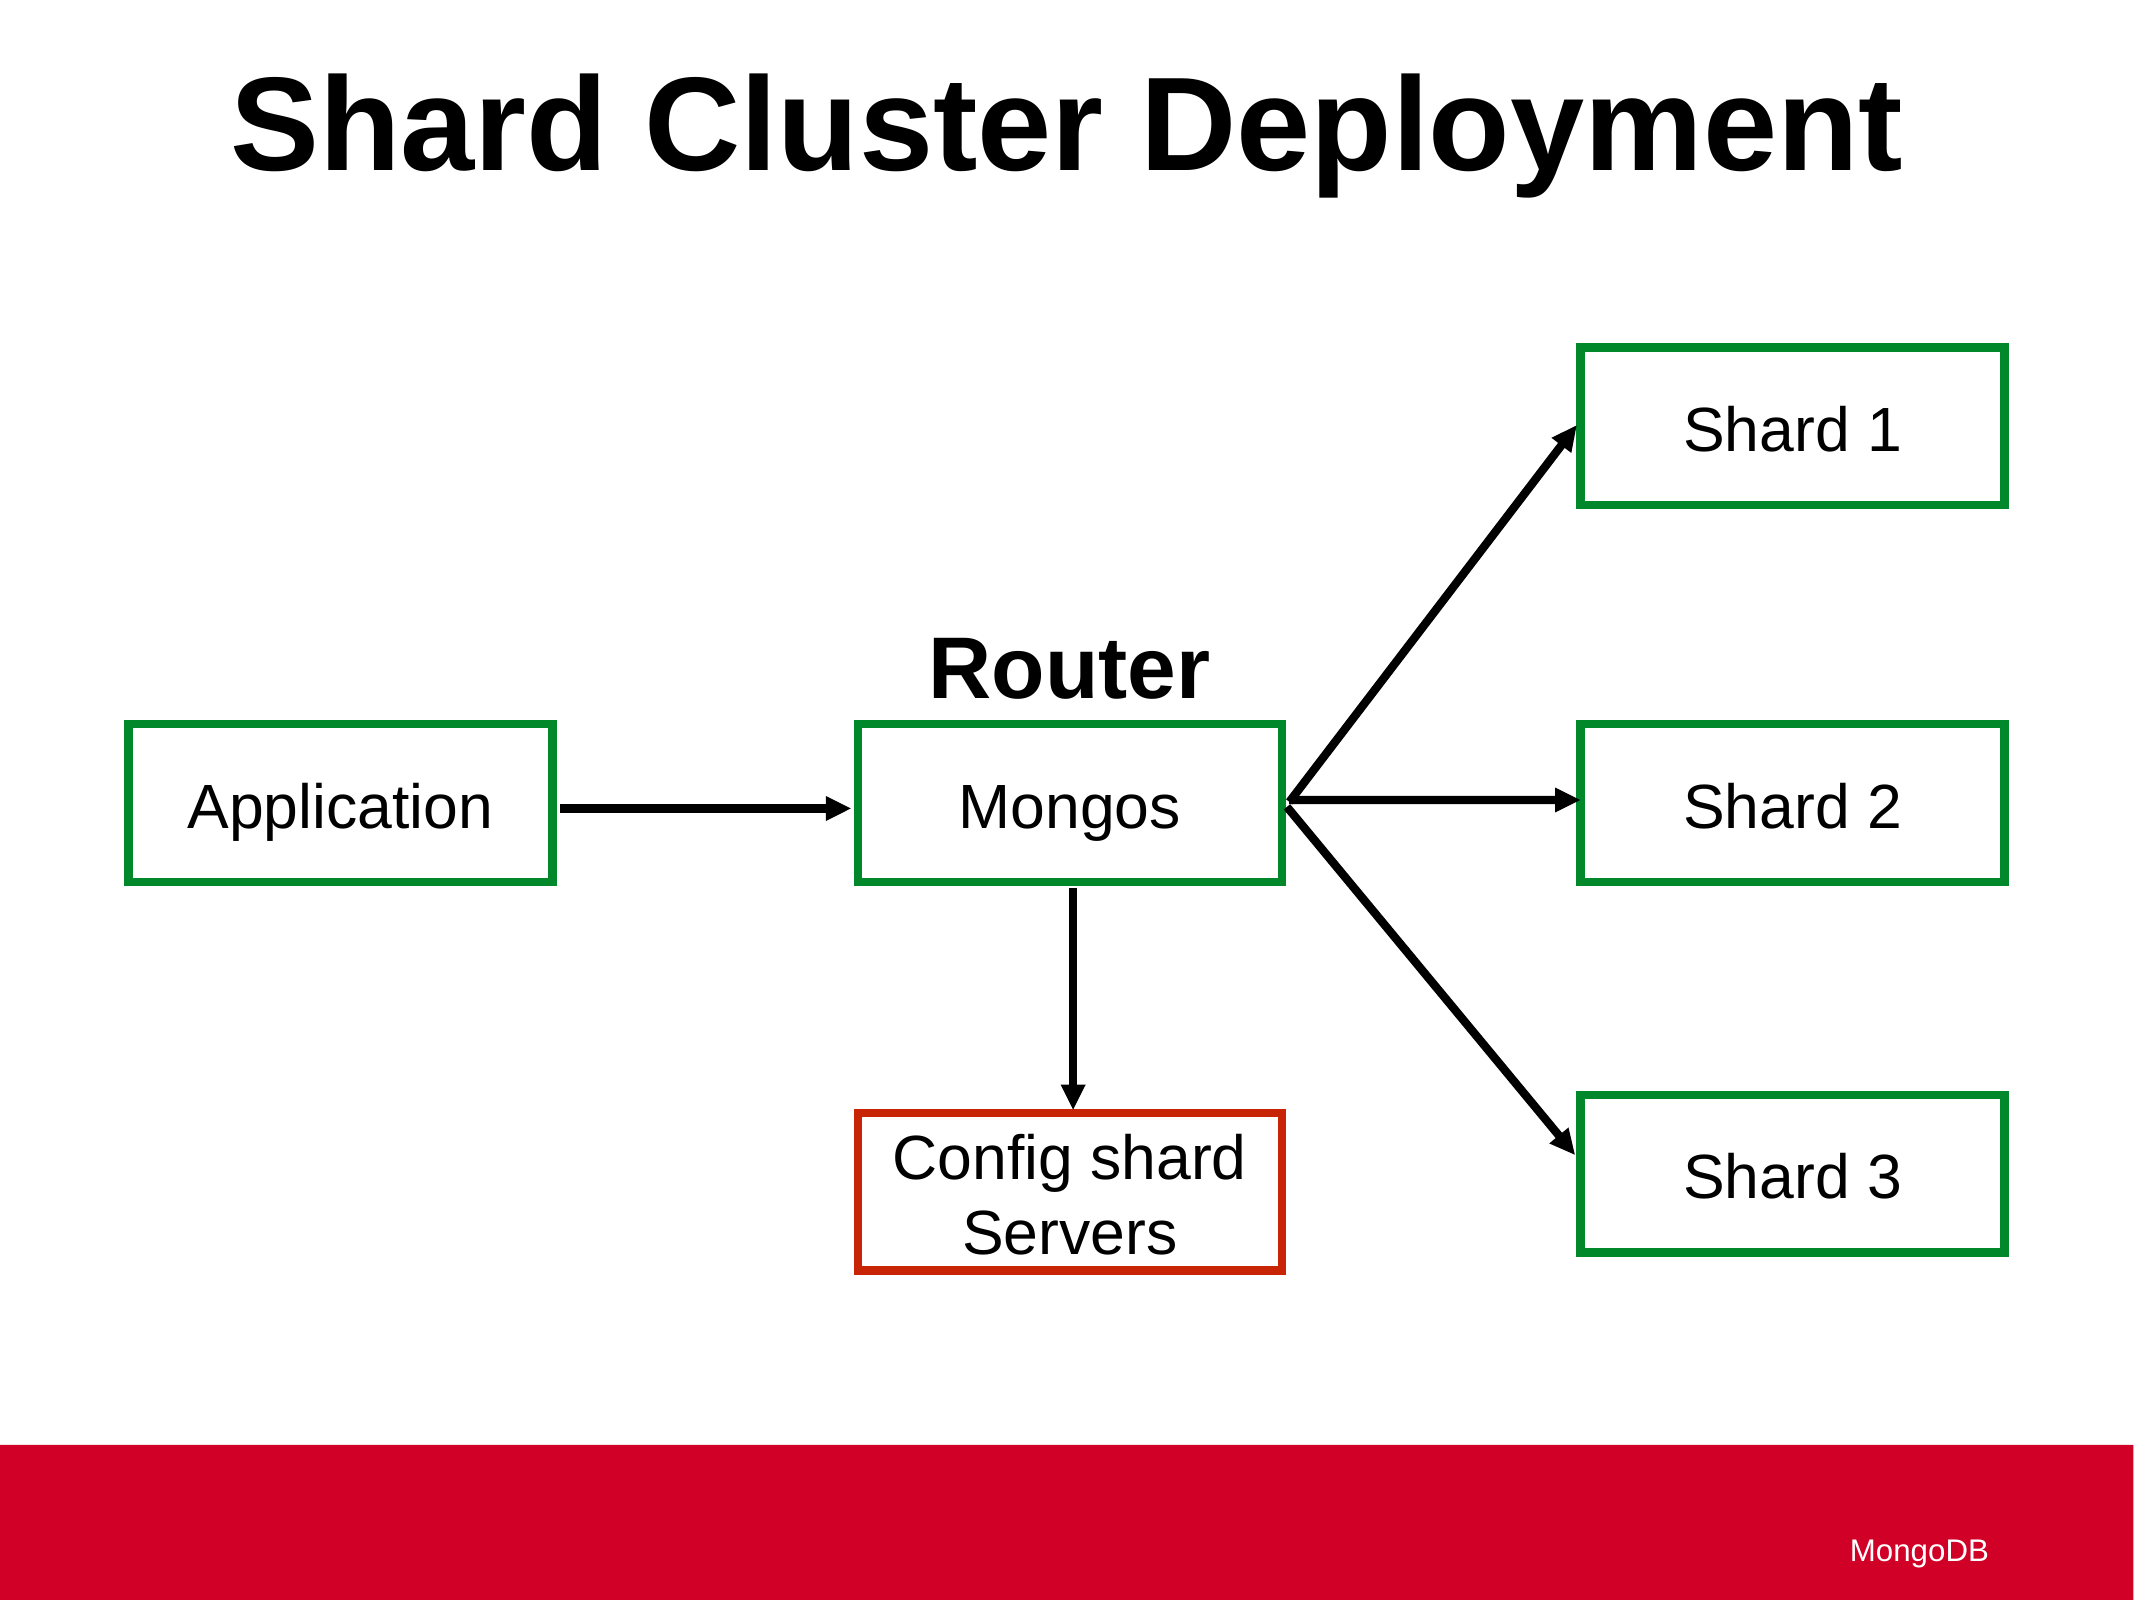

Shard Cluster Deployment
Shard 1

Router
Application
Mongos
Shard 2

Shard 3
Config shard Servers
97